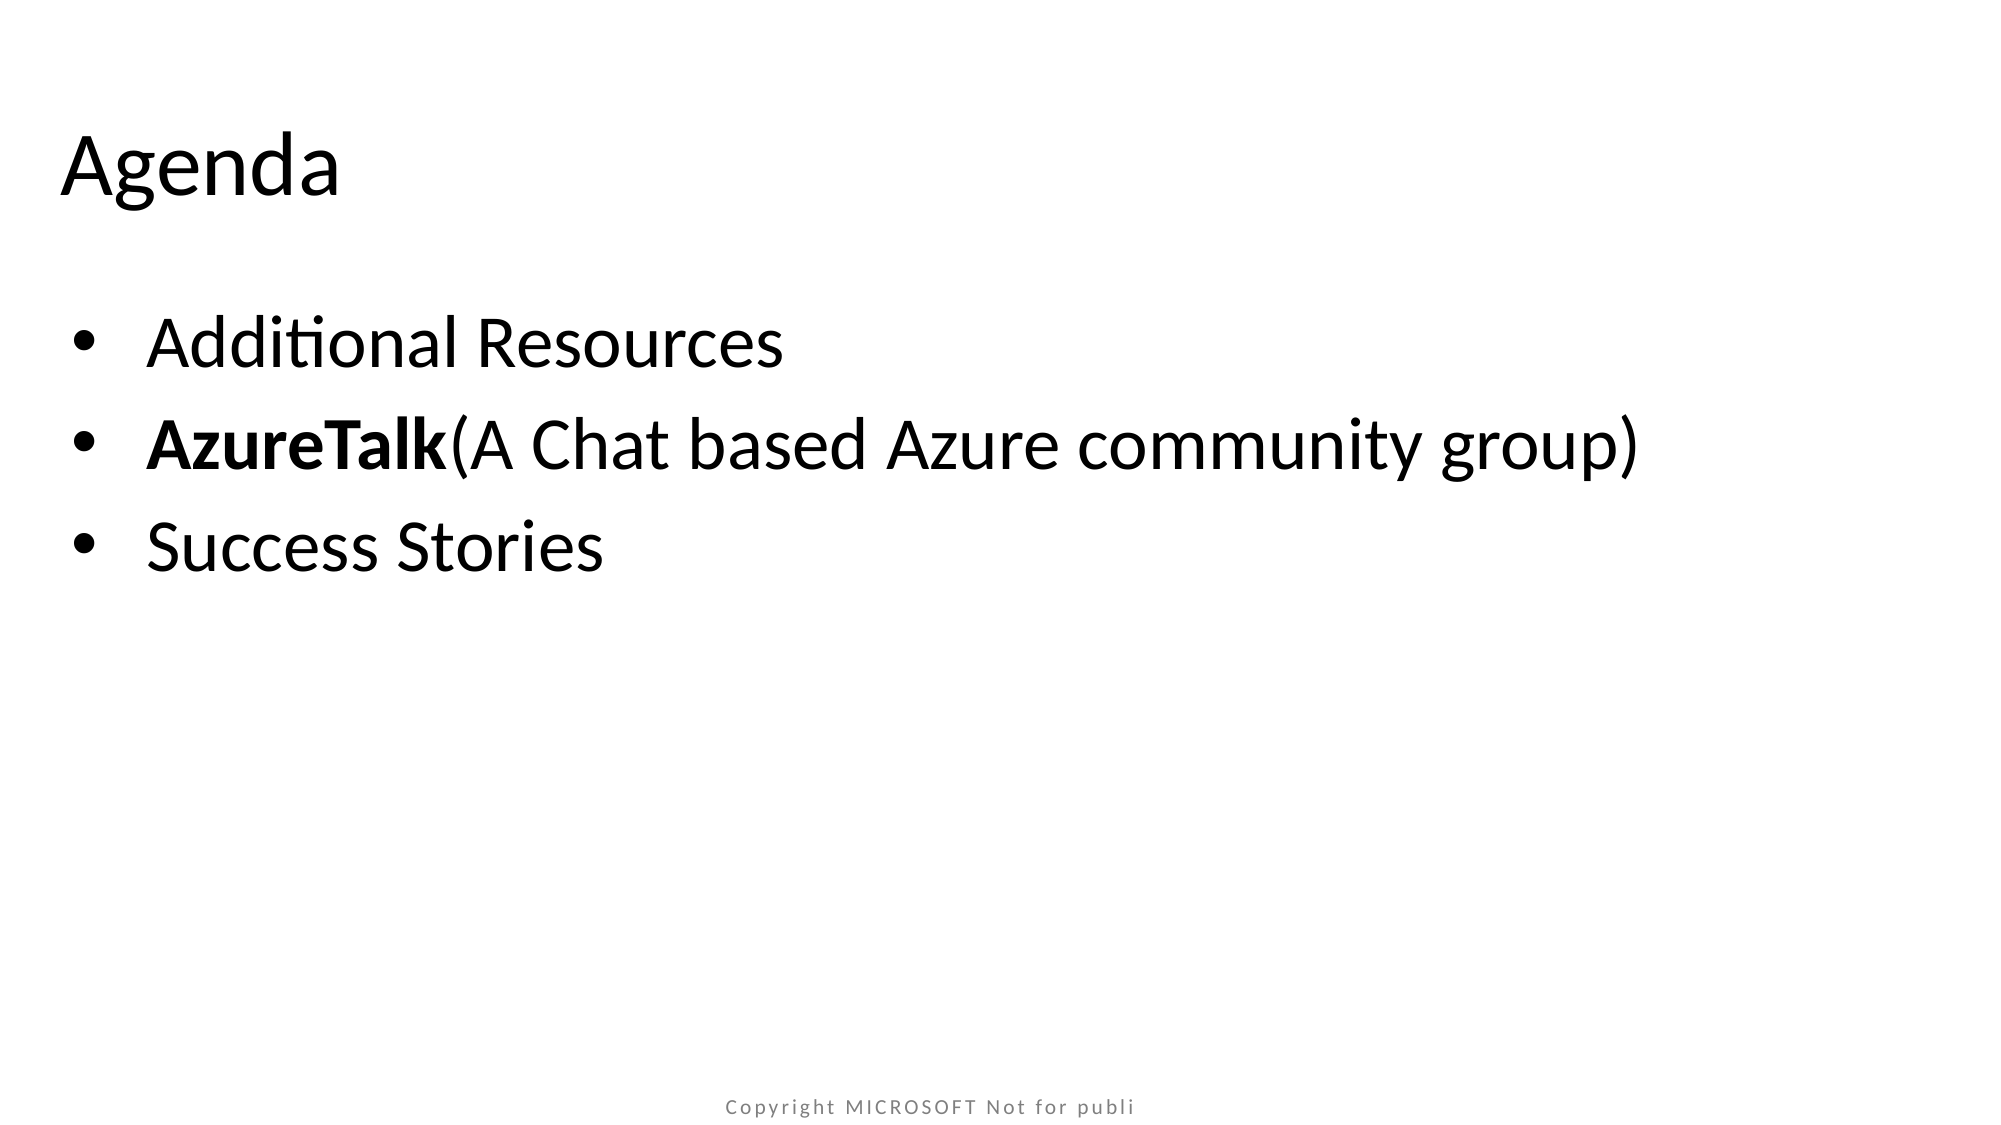

# Agenda
Additional Resources
AzureTalk(A Chat based Azure community group)
Success Stories
Copyright MICROSOFT Not for public disclosure